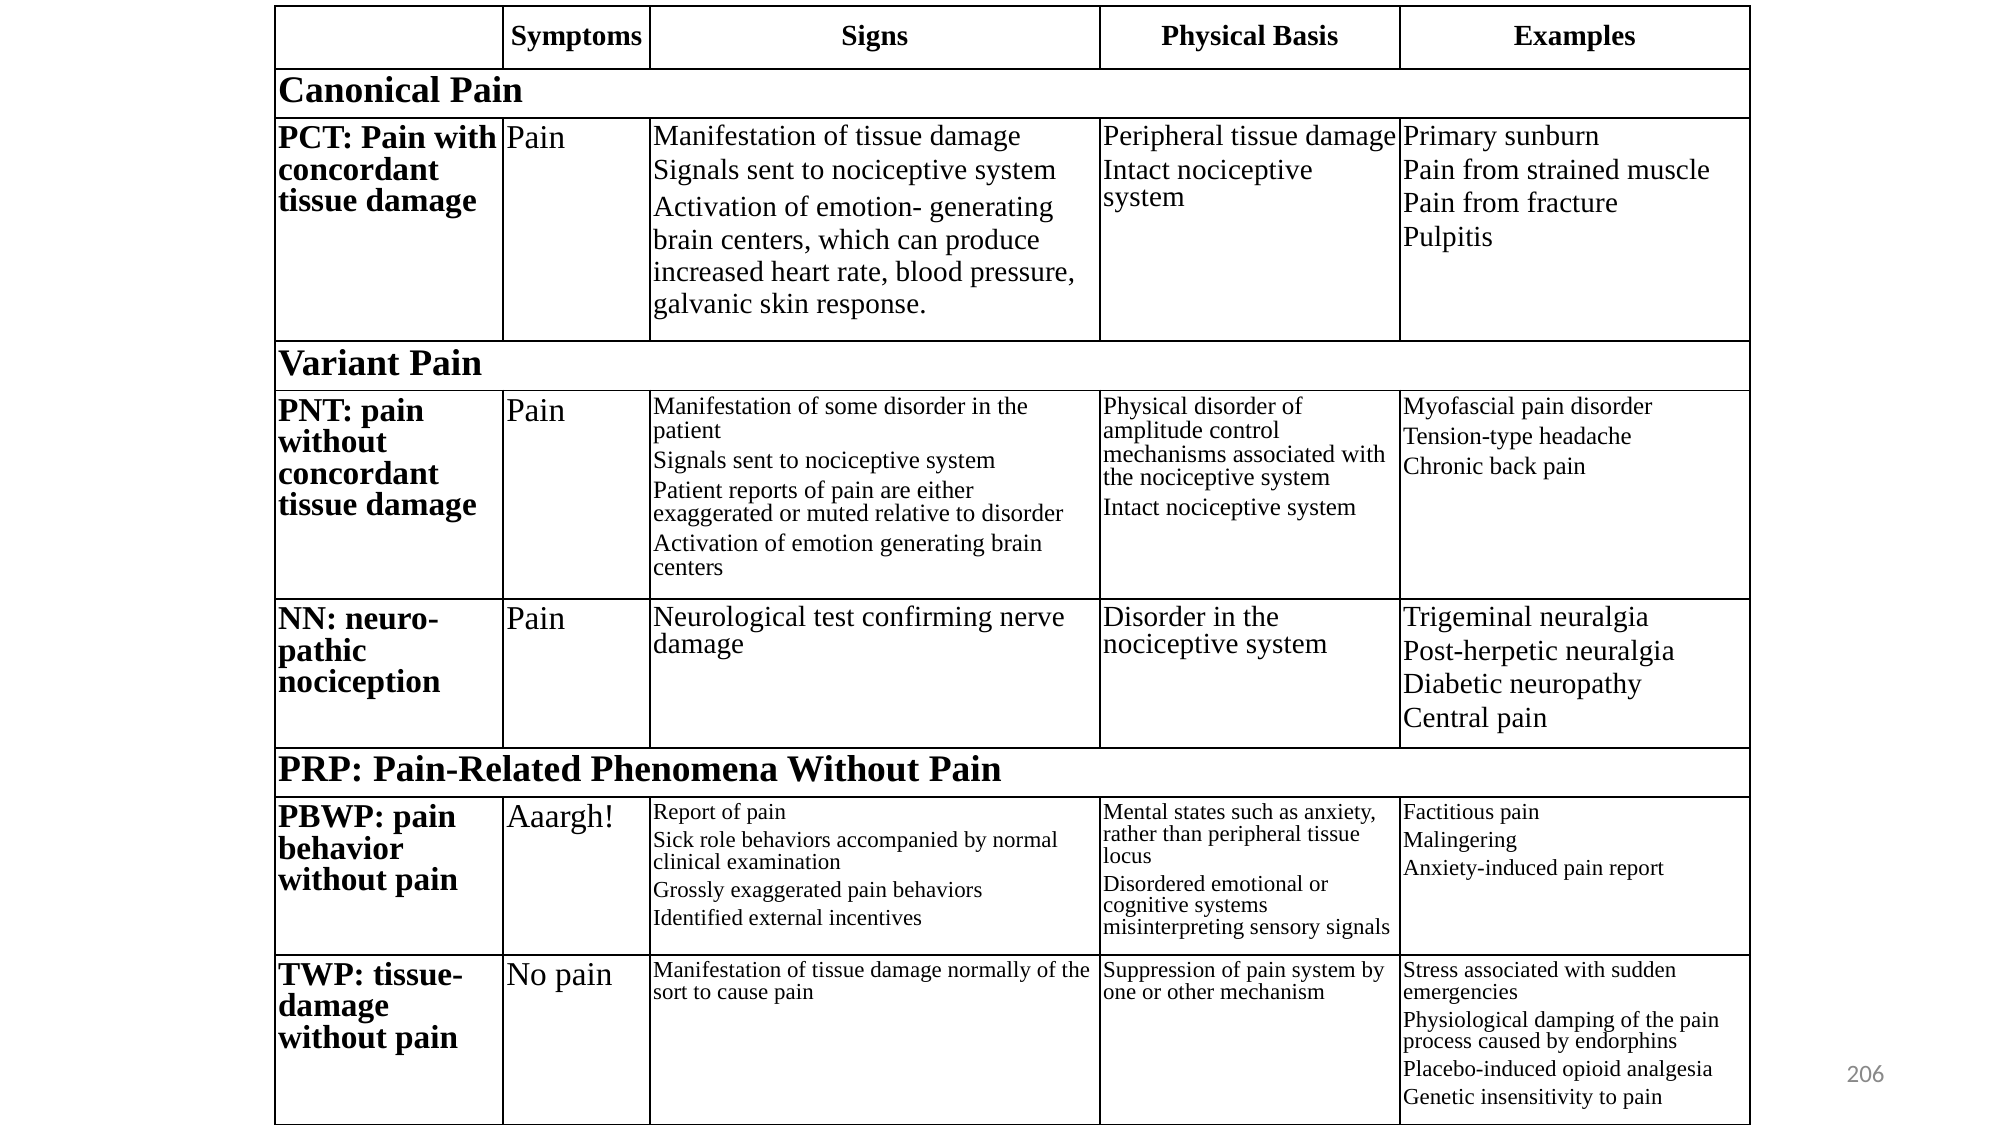

|  | Symptoms | Signs | Physical Basis | Examples |
| --- | --- | --- | --- | --- |
| Canonical Pain |  |  |  |  |
| PCT: Pain with concordant tissue damage | Pain | Manifestation of tissue damage Signals sent to nociceptive system Activation of emotion- generating brain centers, which can produce increased heart rate, blood pressure, galvanic skin response. | Peripheral tissue damage Intact nociceptive system | Primary sunburn Pain from strained muscle Pain from fracture Pulpitis |
| Variant Pain |  |  |  |  |
| PNT: pain without concordant tissue damage | Pain | Manifestation of some disorder in the patient Signals sent to nociceptive system Patient reports of pain are either exaggerated or muted relative to disorder Activation of emotion generating brain centers | Physical disorder of amplitude control mechanisms associated with the nociceptive system Intact nociceptive system | Myofascial pain disorder Tension-type headache Chronic back pain |
| NN: neuro-pathic nociception | Pain | Neurological test confirming nerve damage | Disorder in the nociceptive system | Trigeminal neuralgia Post-herpetic neuralgia Diabetic neuropathy Central pain |
| PRP: Pain-Related Phenomena Without Pain |  |  |  |  |
| PBWP: pain behavior without pain | Aaargh! | Report of pain Sick role behaviors accompanied by normal clinical examination Grossly exaggerated pain behaviors Identified external incentives | Mental states such as anxiety, rather than peripheral tissue locus Disordered emotional or cognitive systems misinterpreting sensory signals | Factitious pain Malingering Anxiety-induced pain report |
| TWP: tissue-damage without pain | No pain | Manifestation of tissue damage normally of the sort to cause pain | Suppression of pain system by one or other mechanism | Stress associated with sudden emergencies Physiological damping of the pain process caused by endorphins Placebo-induced opioid analgesia Genetic insensitivity to pain |
206